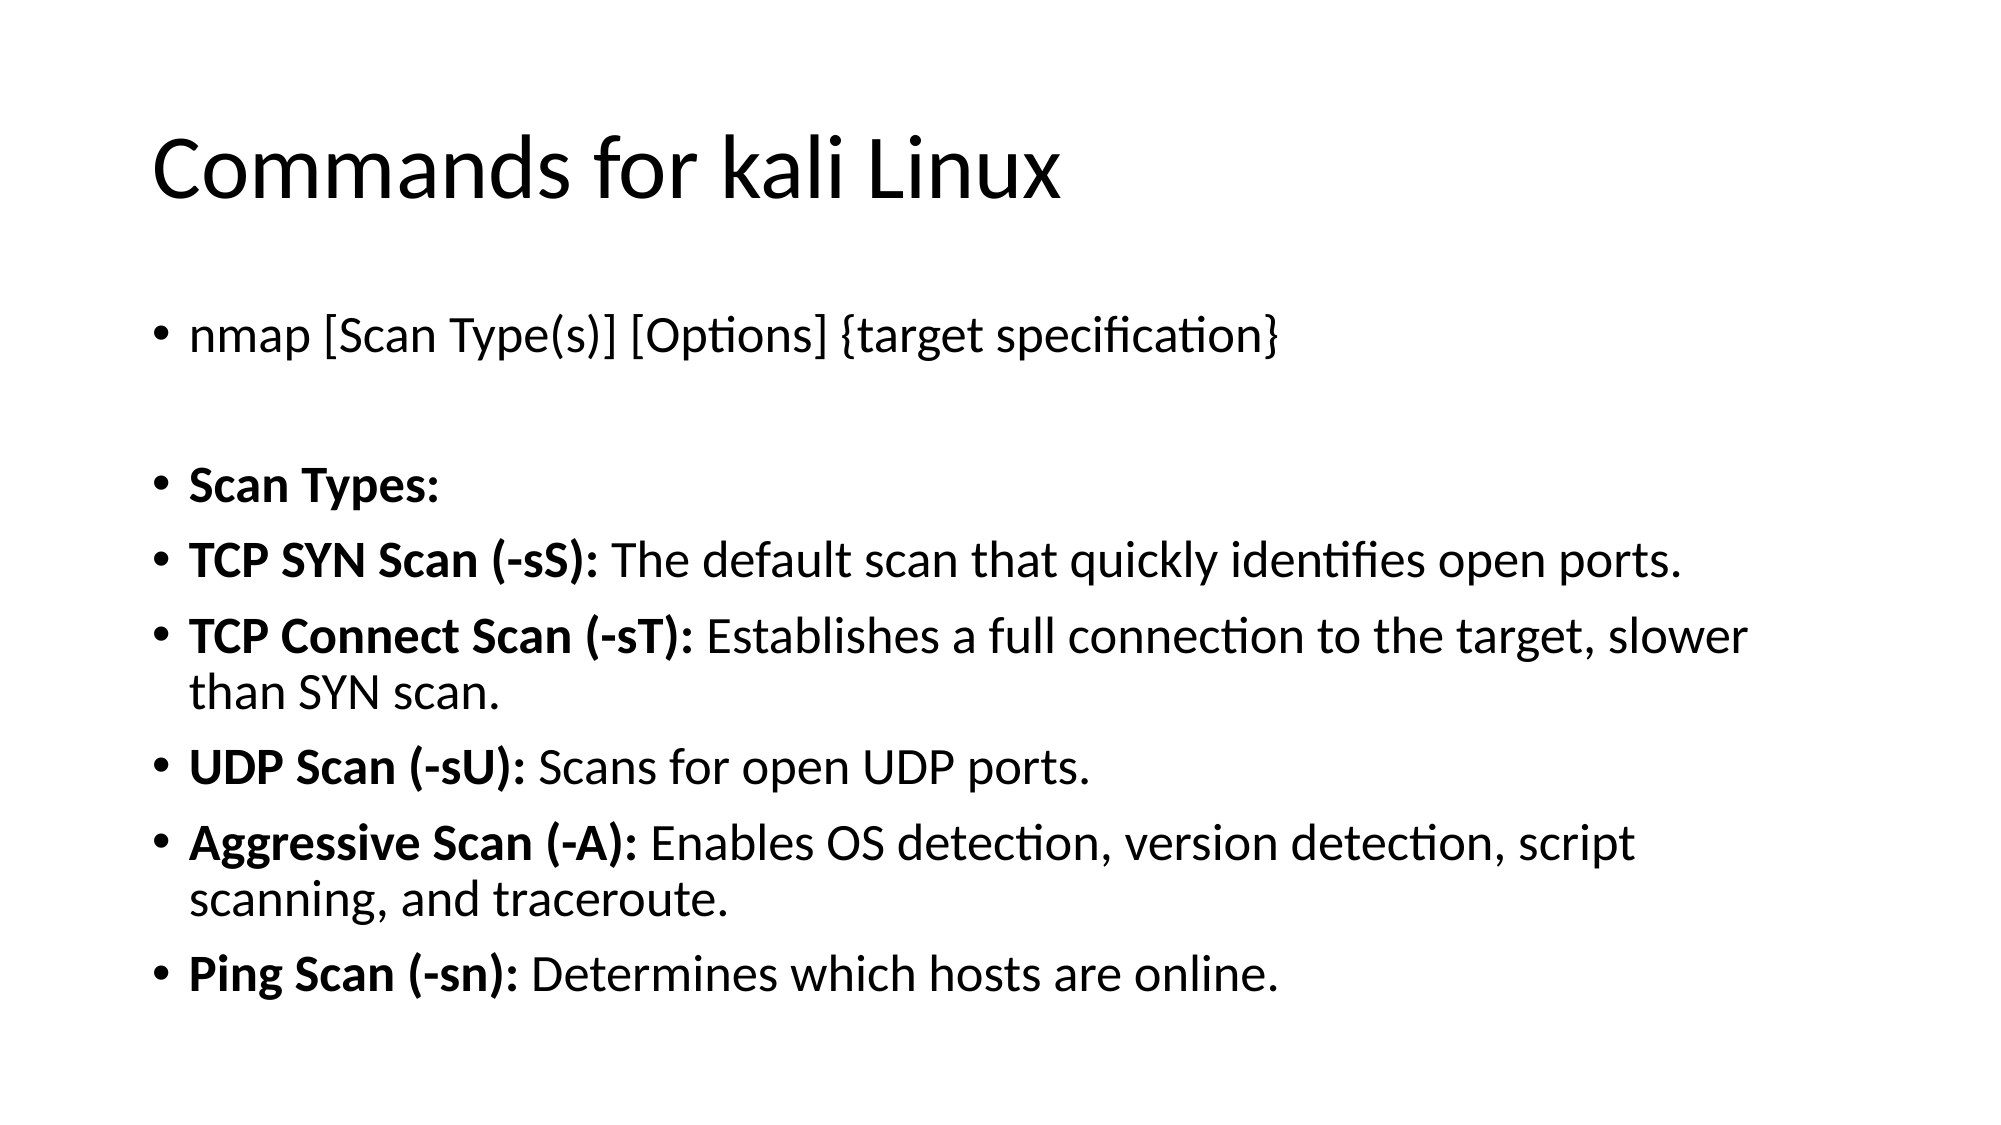

# Commands for kali Linux
nmap [Scan Type(s)] [Options] {target specification}

Scan Types:
TCP SYN Scan (-sS): The default scan that quickly identifies open ports.
TCP Connect Scan (-sT): Establishes a full connection to the target, slower than SYN scan.
UDP Scan (-sU): Scans for open UDP ports.
Aggressive Scan (-A): Enables OS detection, version detection, script scanning, and traceroute.
Ping Scan (-sn): Determines which hosts are online.